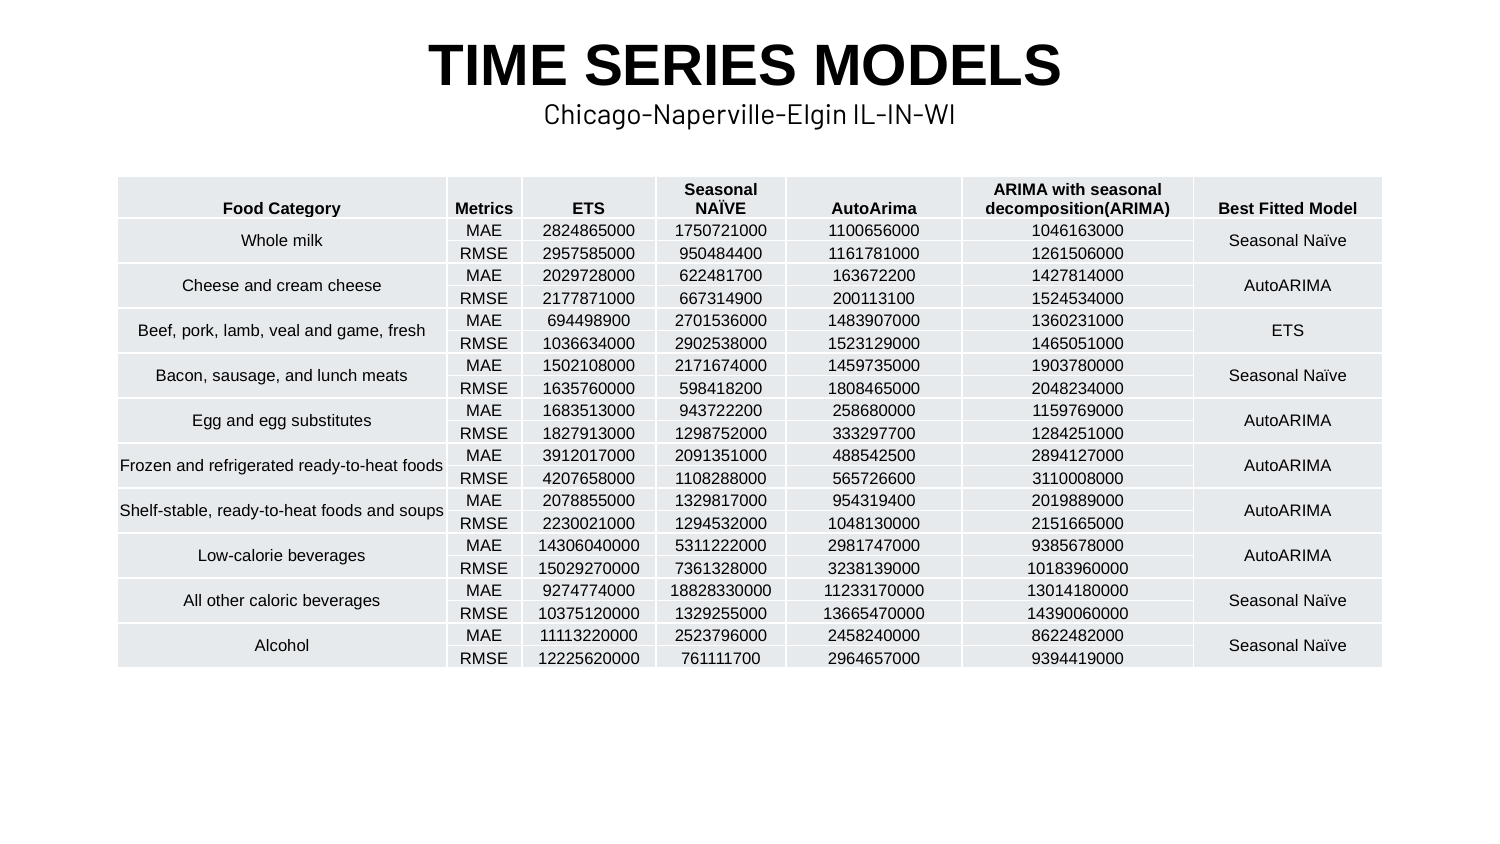

# TIME SERIES MODELS
Chicago-Naperville-Elgin IL-IN-WI
| Food Category | Metrics | ETS | Seasonal NAÏVE | AutoArima | ARIMA with seasonal decomposition(ARIMA) | Best Fitted Model |
| --- | --- | --- | --- | --- | --- | --- |
| Whole milk | MAE | 2824865000 | 1750721000 | 1100656000 | 1046163000 | Seasonal Naïve |
|  | RMSE | 2957585000 | 950484400 | 1161781000 | 1261506000 |  |
| Cheese and cream cheese | MAE | 2029728000 | 622481700 | 163672200 | 1427814000 | AutoARIMA |
|  | RMSE | 2177871000 | 667314900 | 200113100 | 1524534000 |  |
| Beef, pork, lamb, veal and game, fresh | MAE | 694498900 | 2701536000 | 1483907000 | 1360231000 | ETS |
|  | RMSE | 1036634000 | 2902538000 | 1523129000 | 1465051000 |  |
| Bacon, sausage, and lunch meats | MAE | 1502108000 | 2171674000 | 1459735000 | 1903780000 | Seasonal Naïve |
|  | RMSE | 1635760000 | 598418200 | 1808465000 | 2048234000 |  |
| Egg and egg substitutes | MAE | 1683513000 | 943722200 | 258680000 | 1159769000 | AutoARIMA |
|  | RMSE | 1827913000 | 1298752000 | 333297700 | 1284251000 |  |
| Frozen and refrigerated ready-to-heat foods | MAE | 3912017000 | 2091351000 | 488542500 | 2894127000 | AutoARIMA |
|  | RMSE | 4207658000 | 1108288000 | 565726600 | 3110008000 |  |
| Shelf-stable, ready-to-heat foods and soups | MAE | 2078855000 | 1329817000 | 954319400 | 2019889000 | AutoARIMA |
|  | RMSE | 2230021000 | 1294532000 | 1048130000 | 2151665000 |  |
| Low-calorie beverages | MAE | 14306040000 | 5311222000 | 2981747000 | 9385678000 | AutoARIMA |
|  | RMSE | 15029270000 | 7361328000 | 3238139000 | 10183960000 |  |
| All other caloric beverages | MAE | 9274774000 | 18828330000 | 11233170000 | 13014180000 | Seasonal Naïve |
|  | RMSE | 10375120000 | 1329255000 | 13665470000 | 14390060000 |  |
| Alcohol | MAE | 11113220000 | 2523796000 | 2458240000 | 8622482000 | Seasonal Naïve |
|  | RMSE | 12225620000 | 761111700 | 2964657000 | 9394419000 |  |